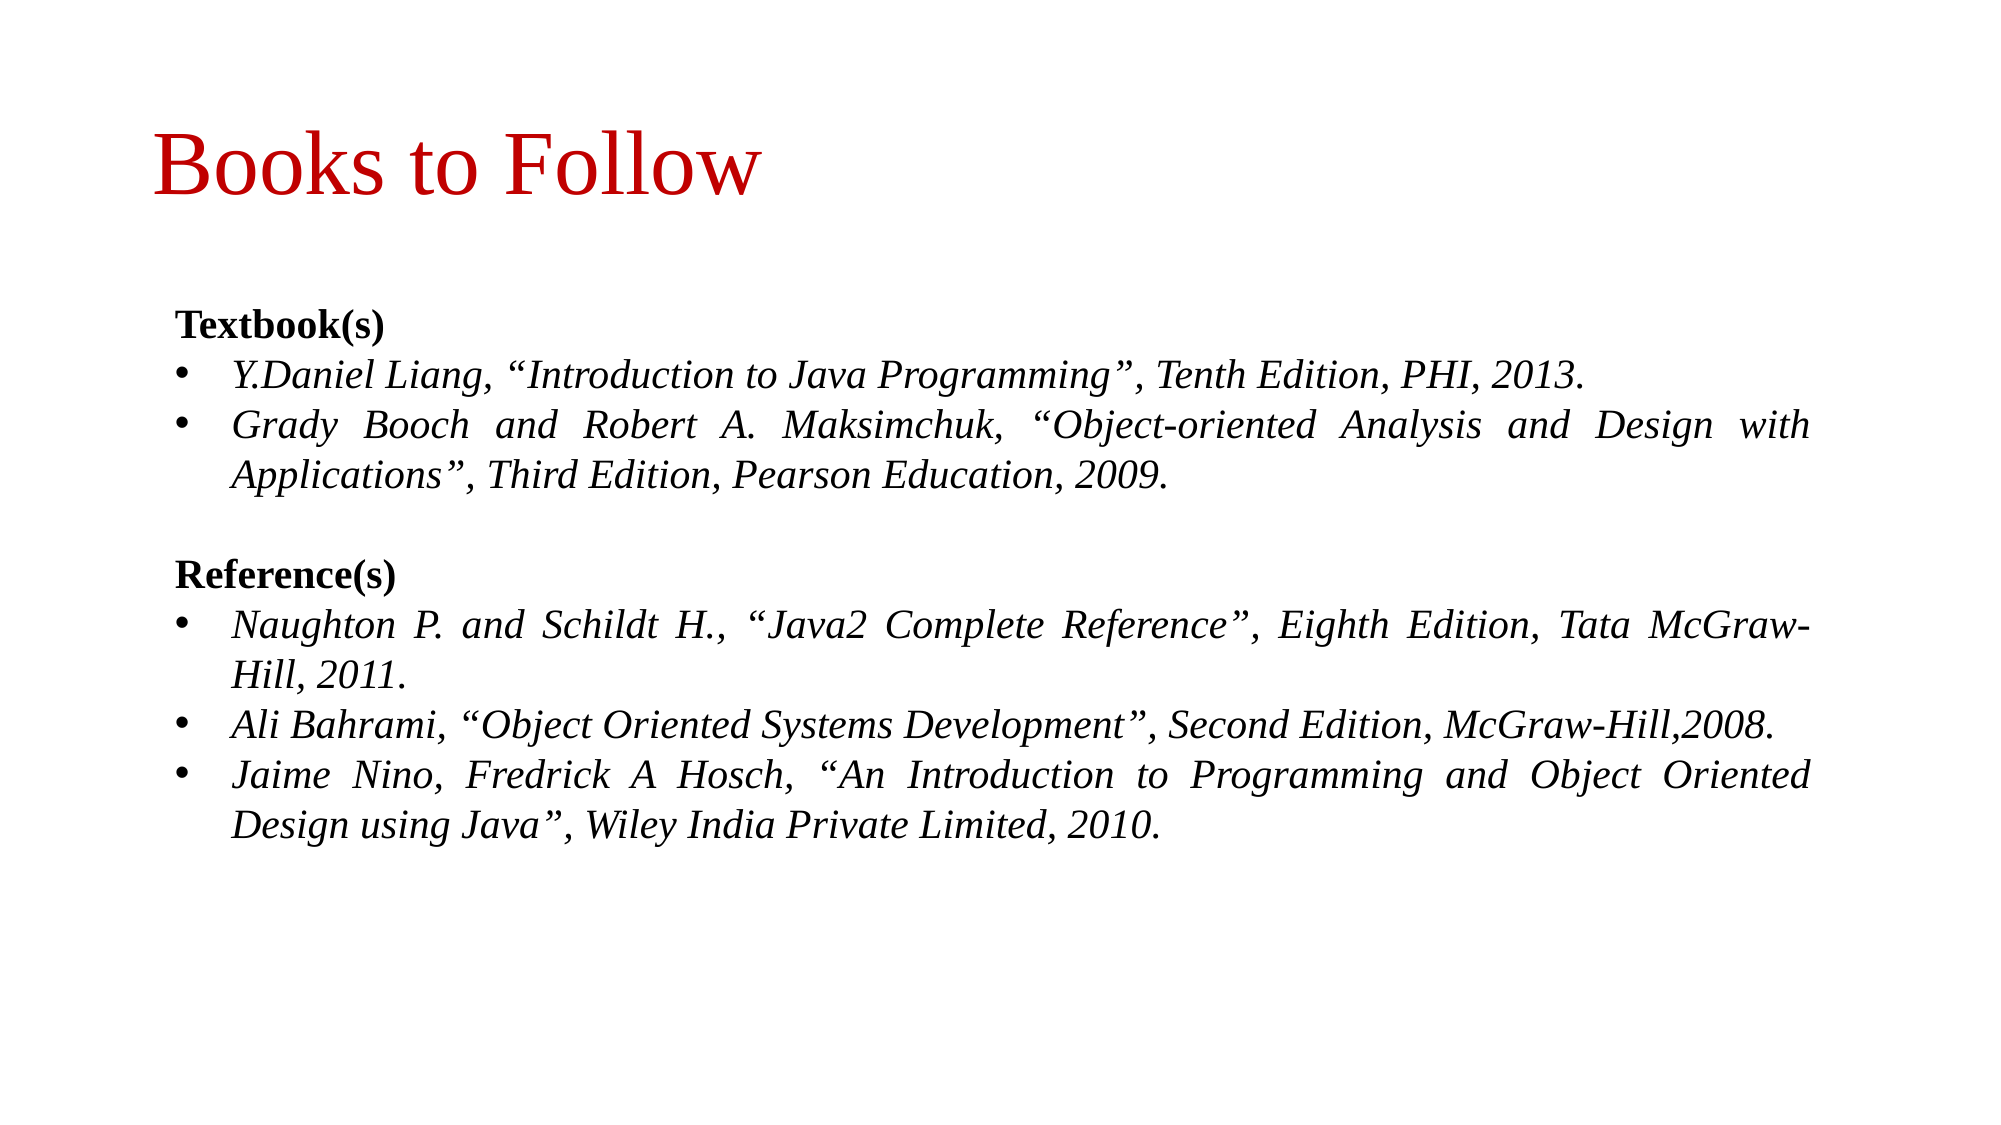

# Books to Follow
Textbook(s)
Y.Daniel Liang, “Introduction to Java Programming”, Tenth Edition, PHI, 2013.
Grady Booch and Robert A. Maksimchuk, “Object-oriented Analysis and Design with Applications”, Third Edition, Pearson Education, 2009.

Reference(s)
Naughton P. and Schildt H., “Java2 Complete Reference”, Eighth Edition, Tata McGraw- Hill, 2011.
Ali Bahrami, “Object Oriented Systems Development”, Second Edition, McGraw-Hill,2008.
Jaime Nino, Fredrick A Hosch, “An Introduction to Programming and Object Oriented Design using Java”, Wiley India Private Limited, 2010.